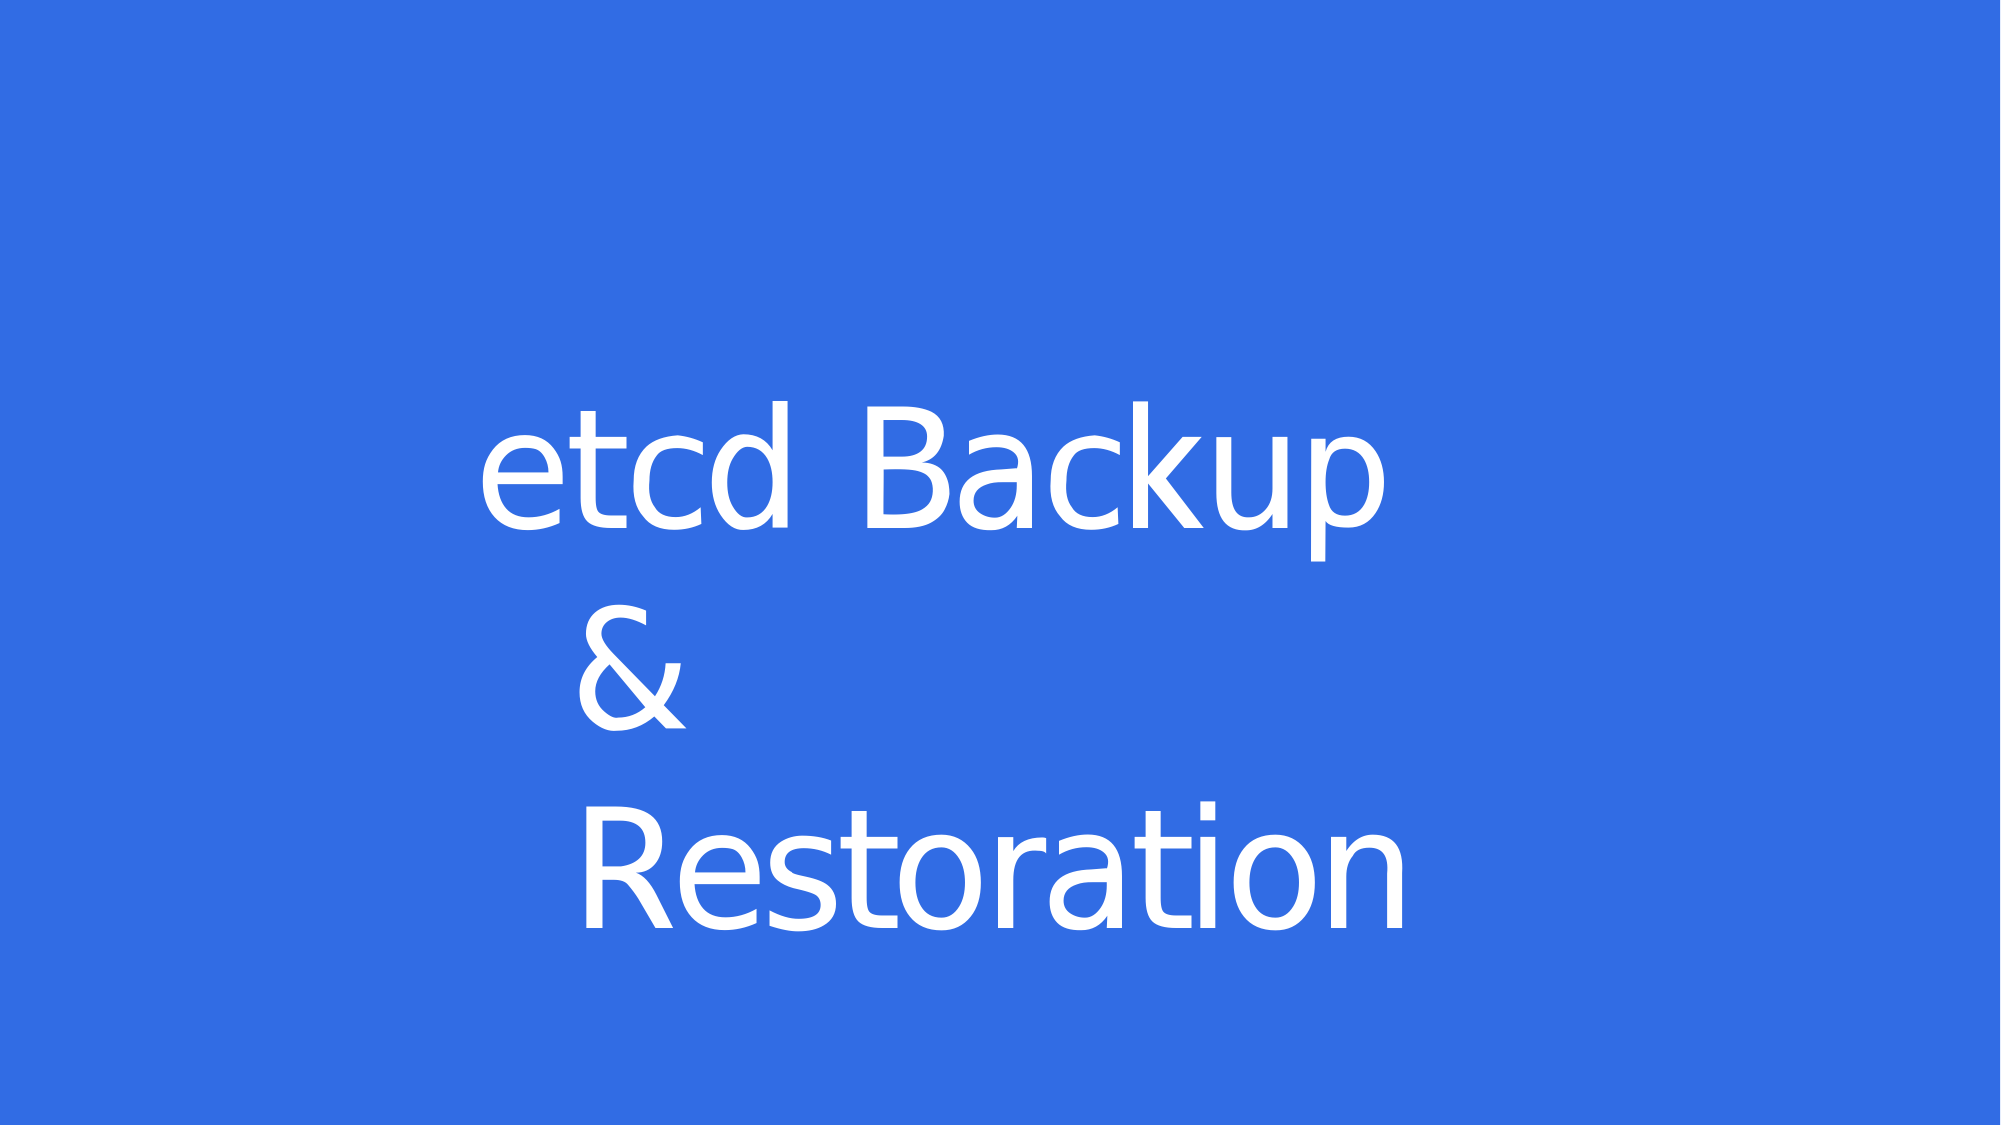

# etcd Backup & Restoration
Copyright © Thinknyx Technologies LLP